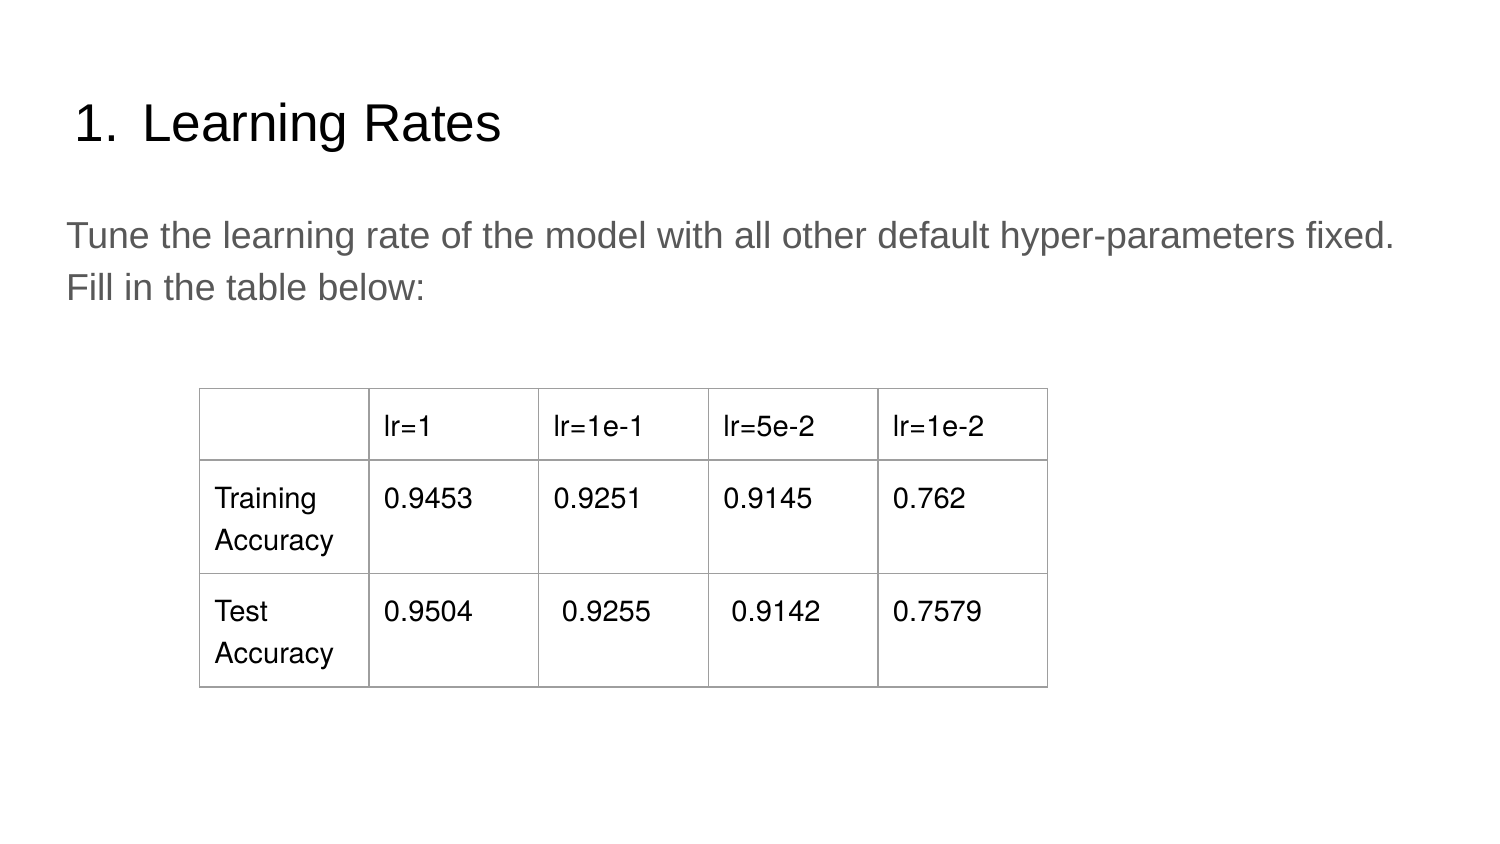

# Learning Rates
Tune the learning rate of the model with all other default hyper-parameters fixed. Fill in the table below:
|  | lr=1 | lr=1e-1 | lr=5e-2 | lr=1e-2 |
| --- | --- | --- | --- | --- |
| Training Accuracy | 0.9453 | 0.9251 | 0.9145 | 0.762 |
| Test Accuracy | 0.9504 | 0.9255 | 0.9142 | 0.7579 |